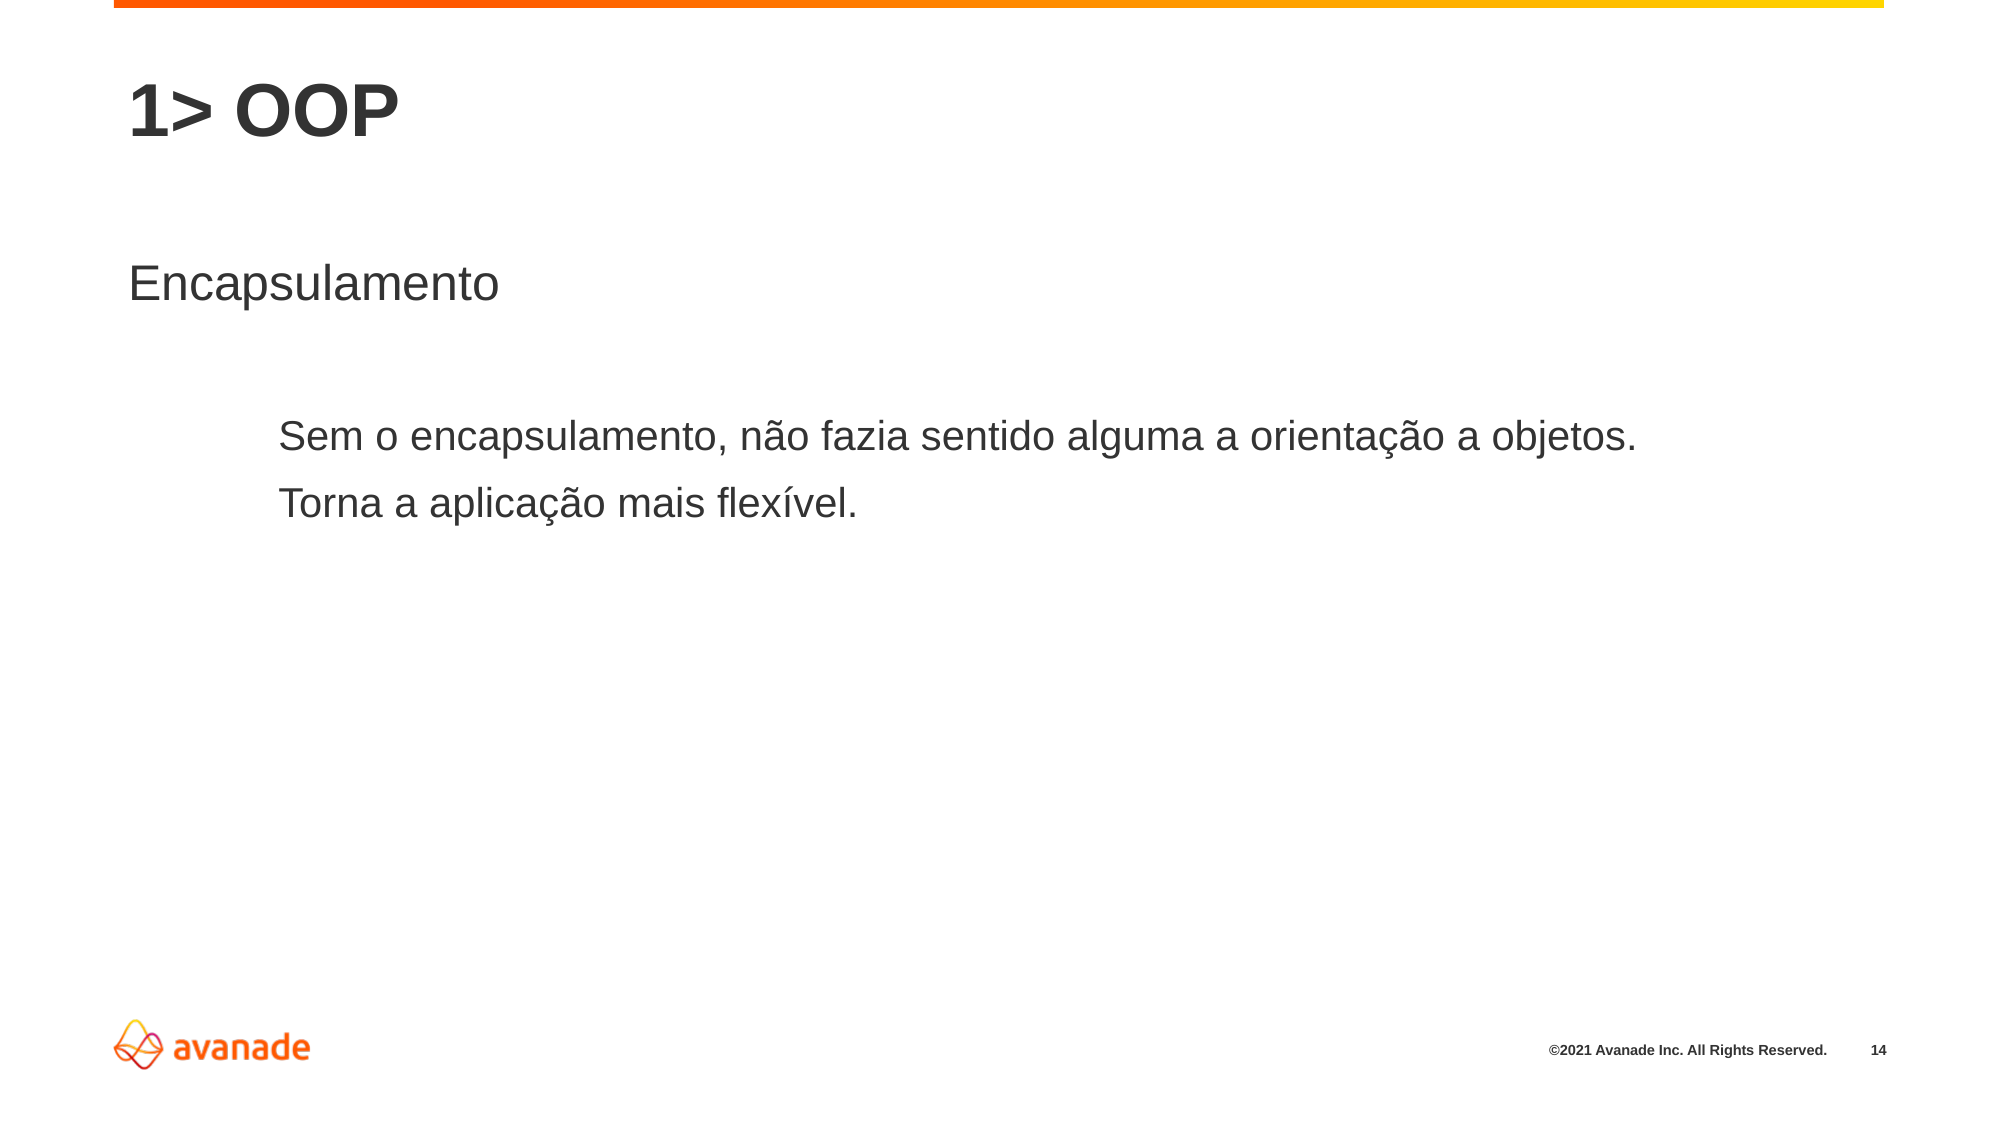

# 1> OOP
Encapsulamento

	Sem o encapsulamento, não fazia sentido alguma a orientação a objetos.
	Torna a aplicação mais flexível.